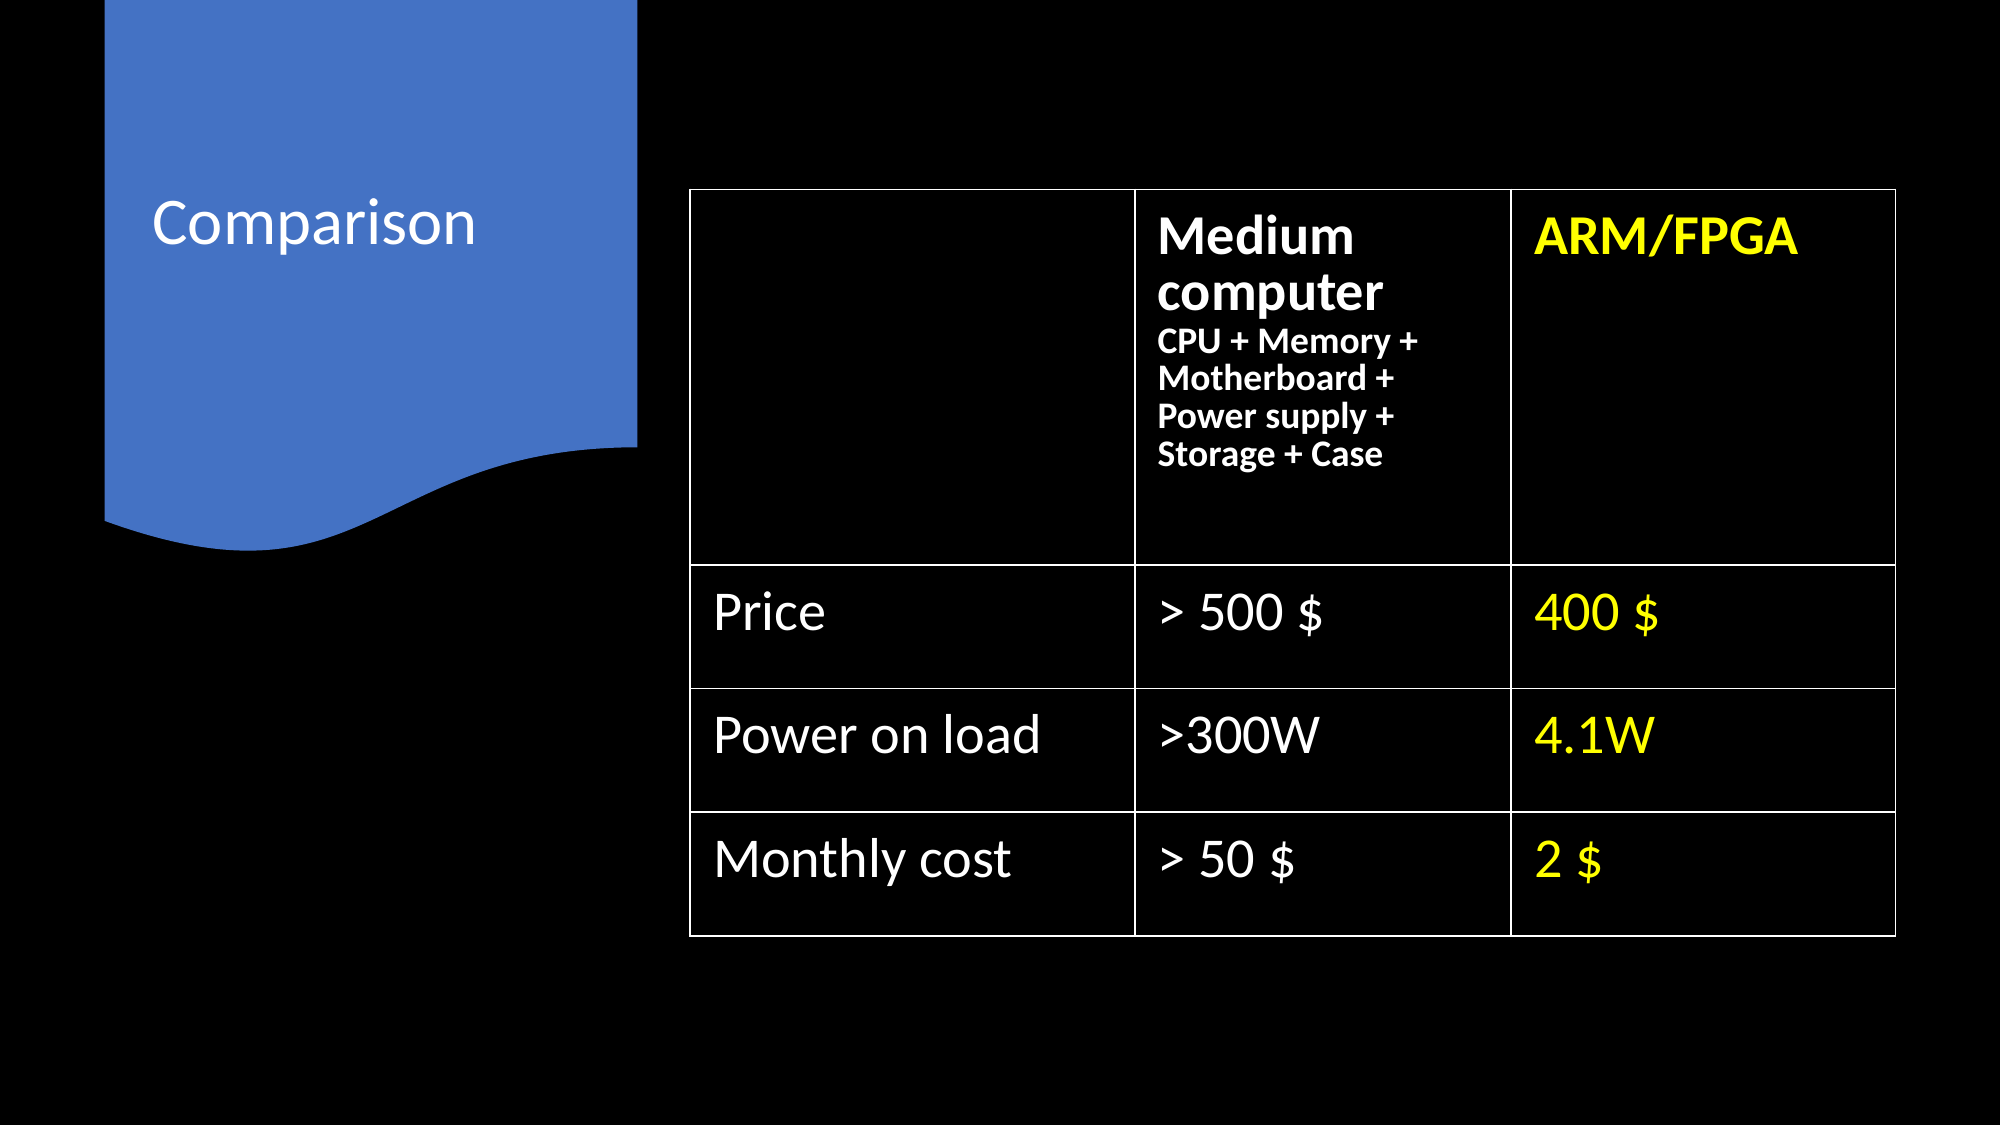

# Comparison
|  | Medium computer CPU + Memory + Motherboard + Power supply + Storage + Case | ARM/FPGA |
| --- | --- | --- |
| Price | > 500 $ | 400 $ |
| Power on load | >300W | 4.1W |
| Monthly cost | > 50 $ | 2 $ |